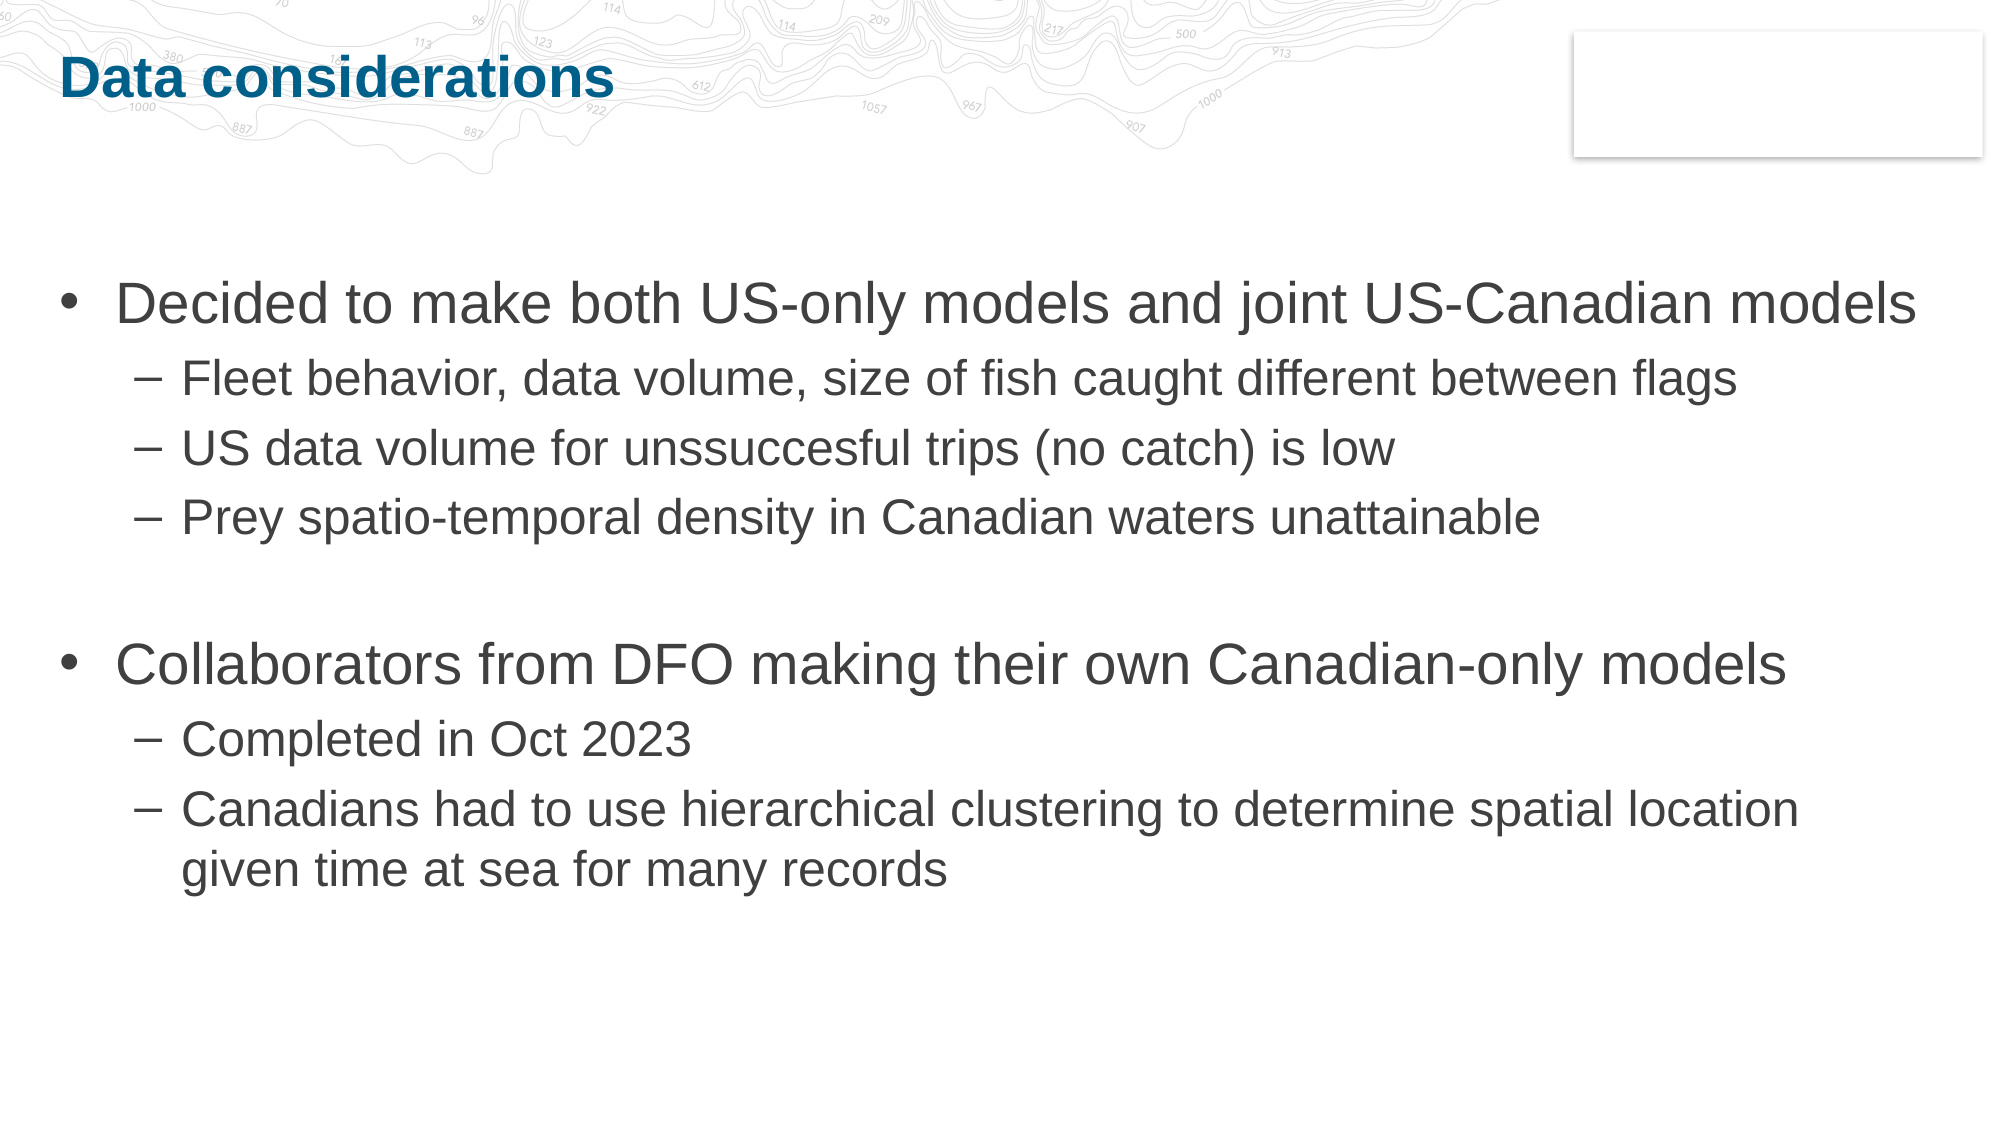

# Data considerations

Decided to make both US-only models and joint US-Canadian models
Fleet behavior, data volume, size of fish caught different between flags
US data volume for unssuccesful trips (no catch) is low
Prey spatio-temporal density in Canadian waters unattainable

Collaborators from DFO making their own Canadian-only models
Completed in Oct 2023
Canadians had to use hierarchical clustering to determine spatial location given time at sea for many records